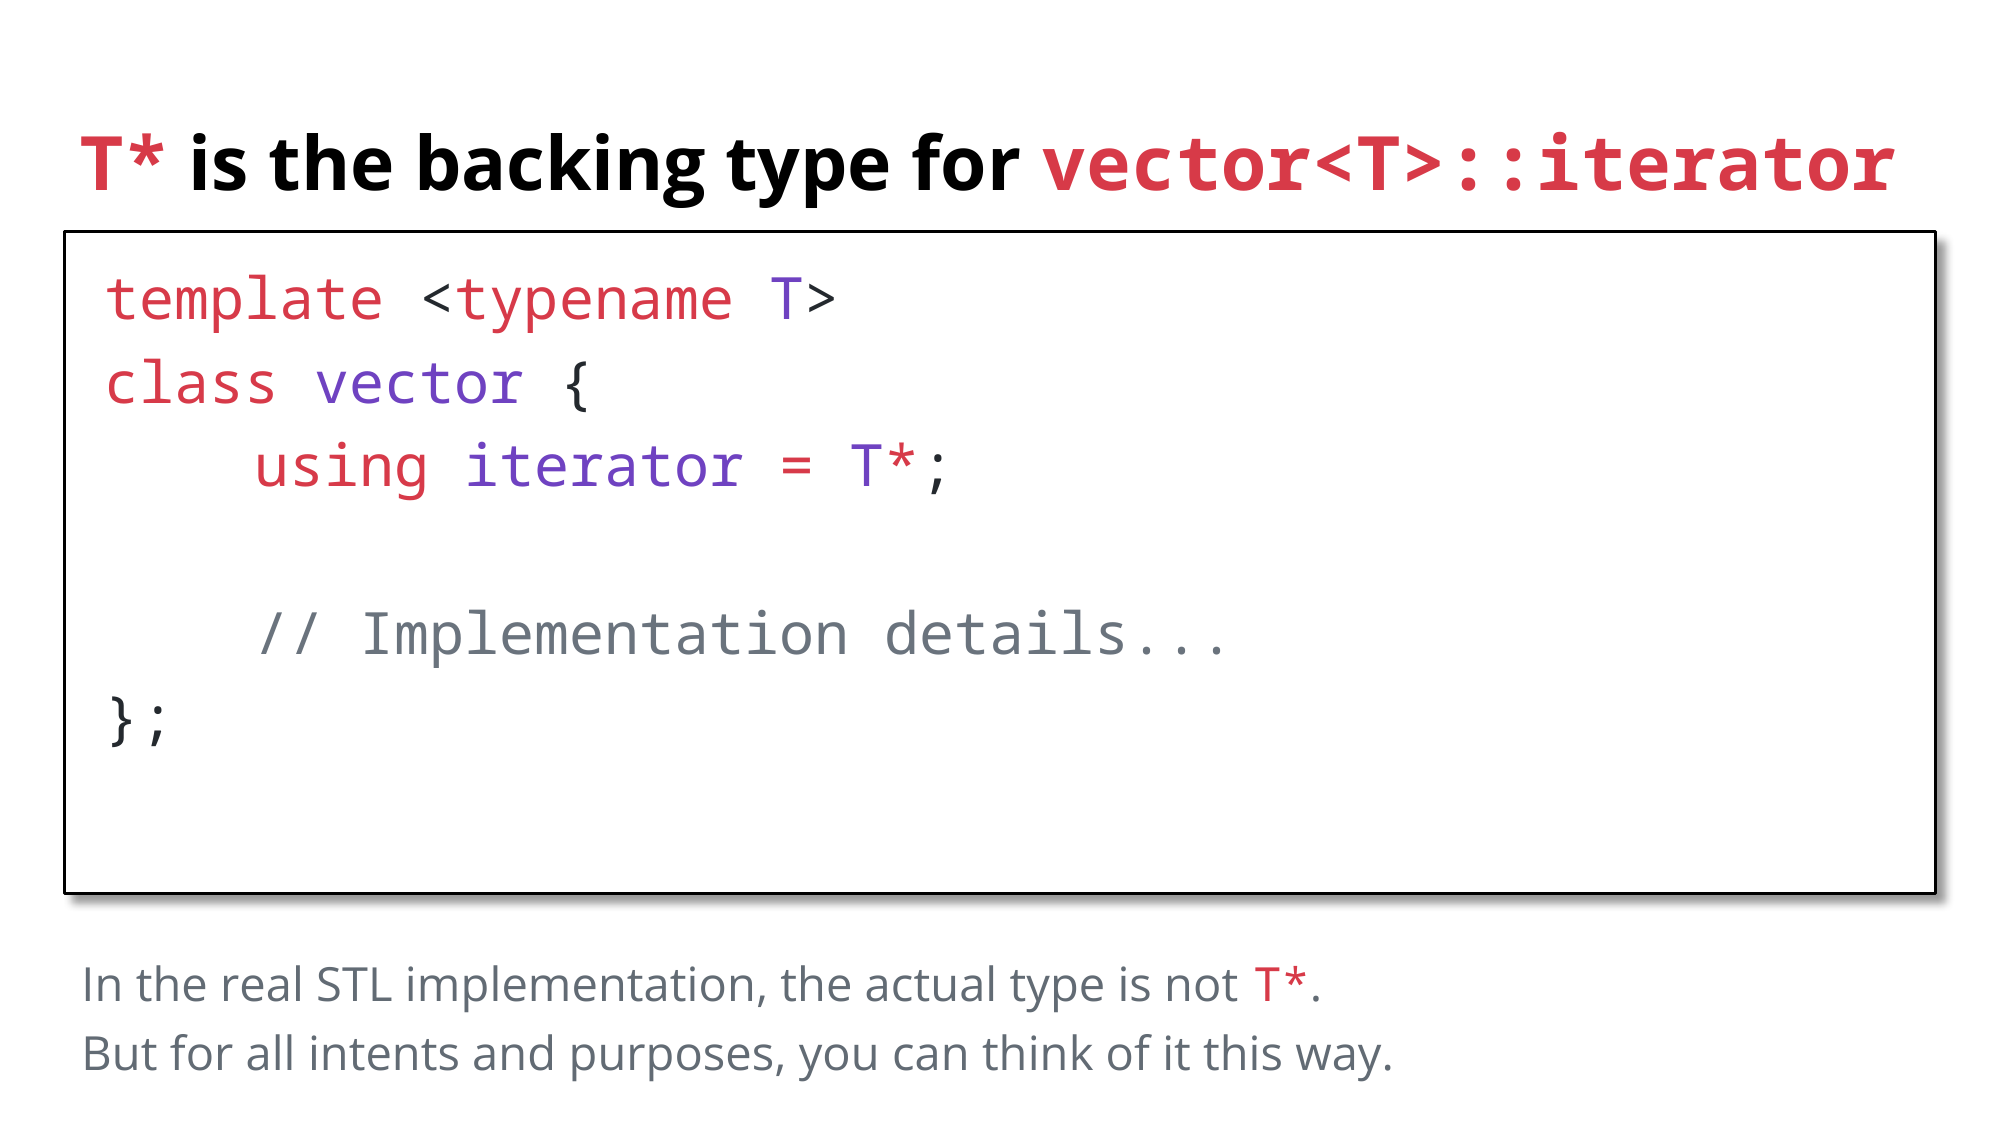

# T* is the backing type for vector<T>::iterator
template <typename T>
class vector {
	using iterator = T*;

	// Implementation details...
};
In the real STL implementation, the actual type is not T*.
But for all intents and purposes, you can think of it this way.